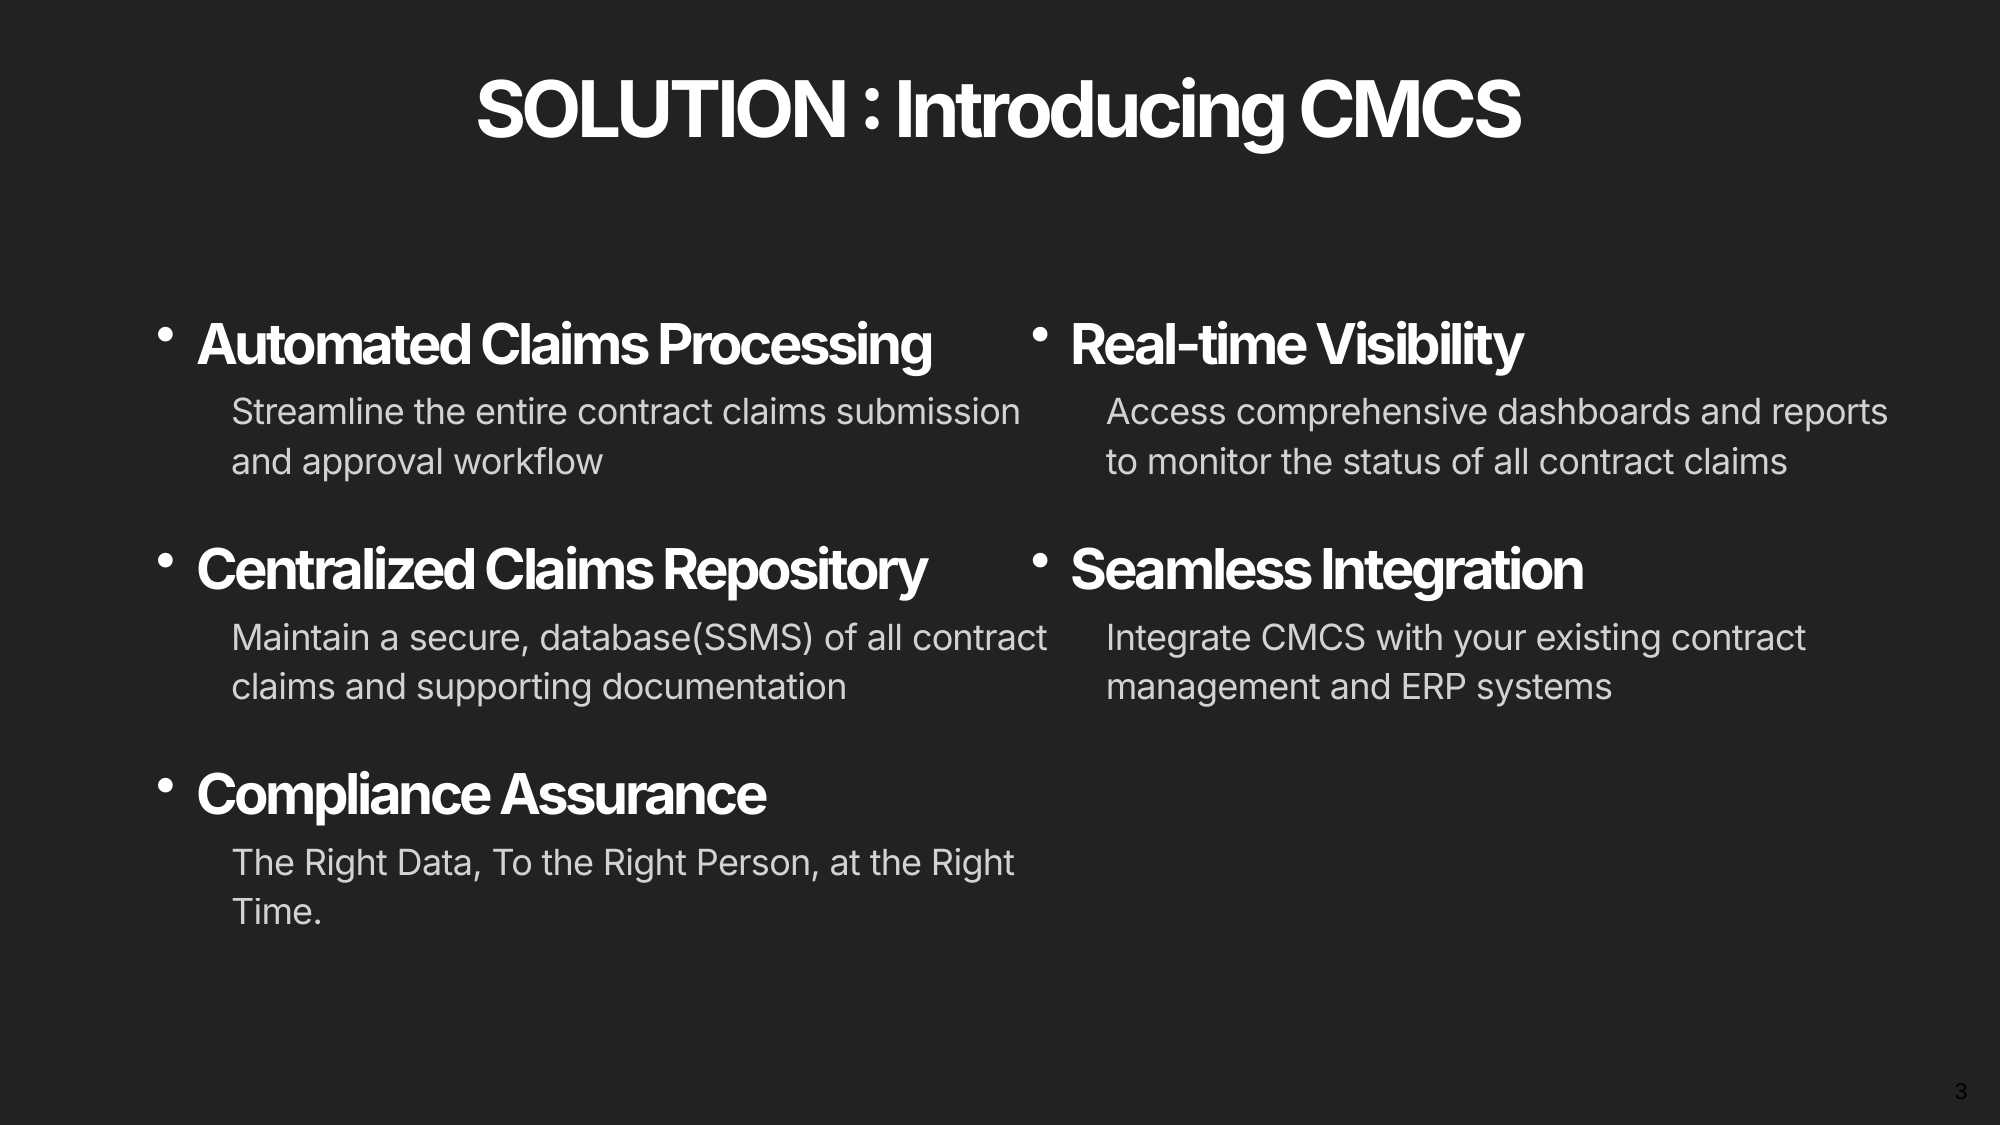

SOLUTION : Introducing CMCS
Automated Claims Processing
Streamline the entire contract claims submission and approval workflow
Centralized Claims Repository
Maintain a secure, database(SSMS) of all contract claims and supporting documentation
Compliance Assurance
The Right Data, To the Right Person, at the Right Time.
Real-time Visibility
Access comprehensive dashboards and reports to monitor the status of all contract claims
Seamless Integration
Integrate CMCS with your existing contract management and ERP systems

3